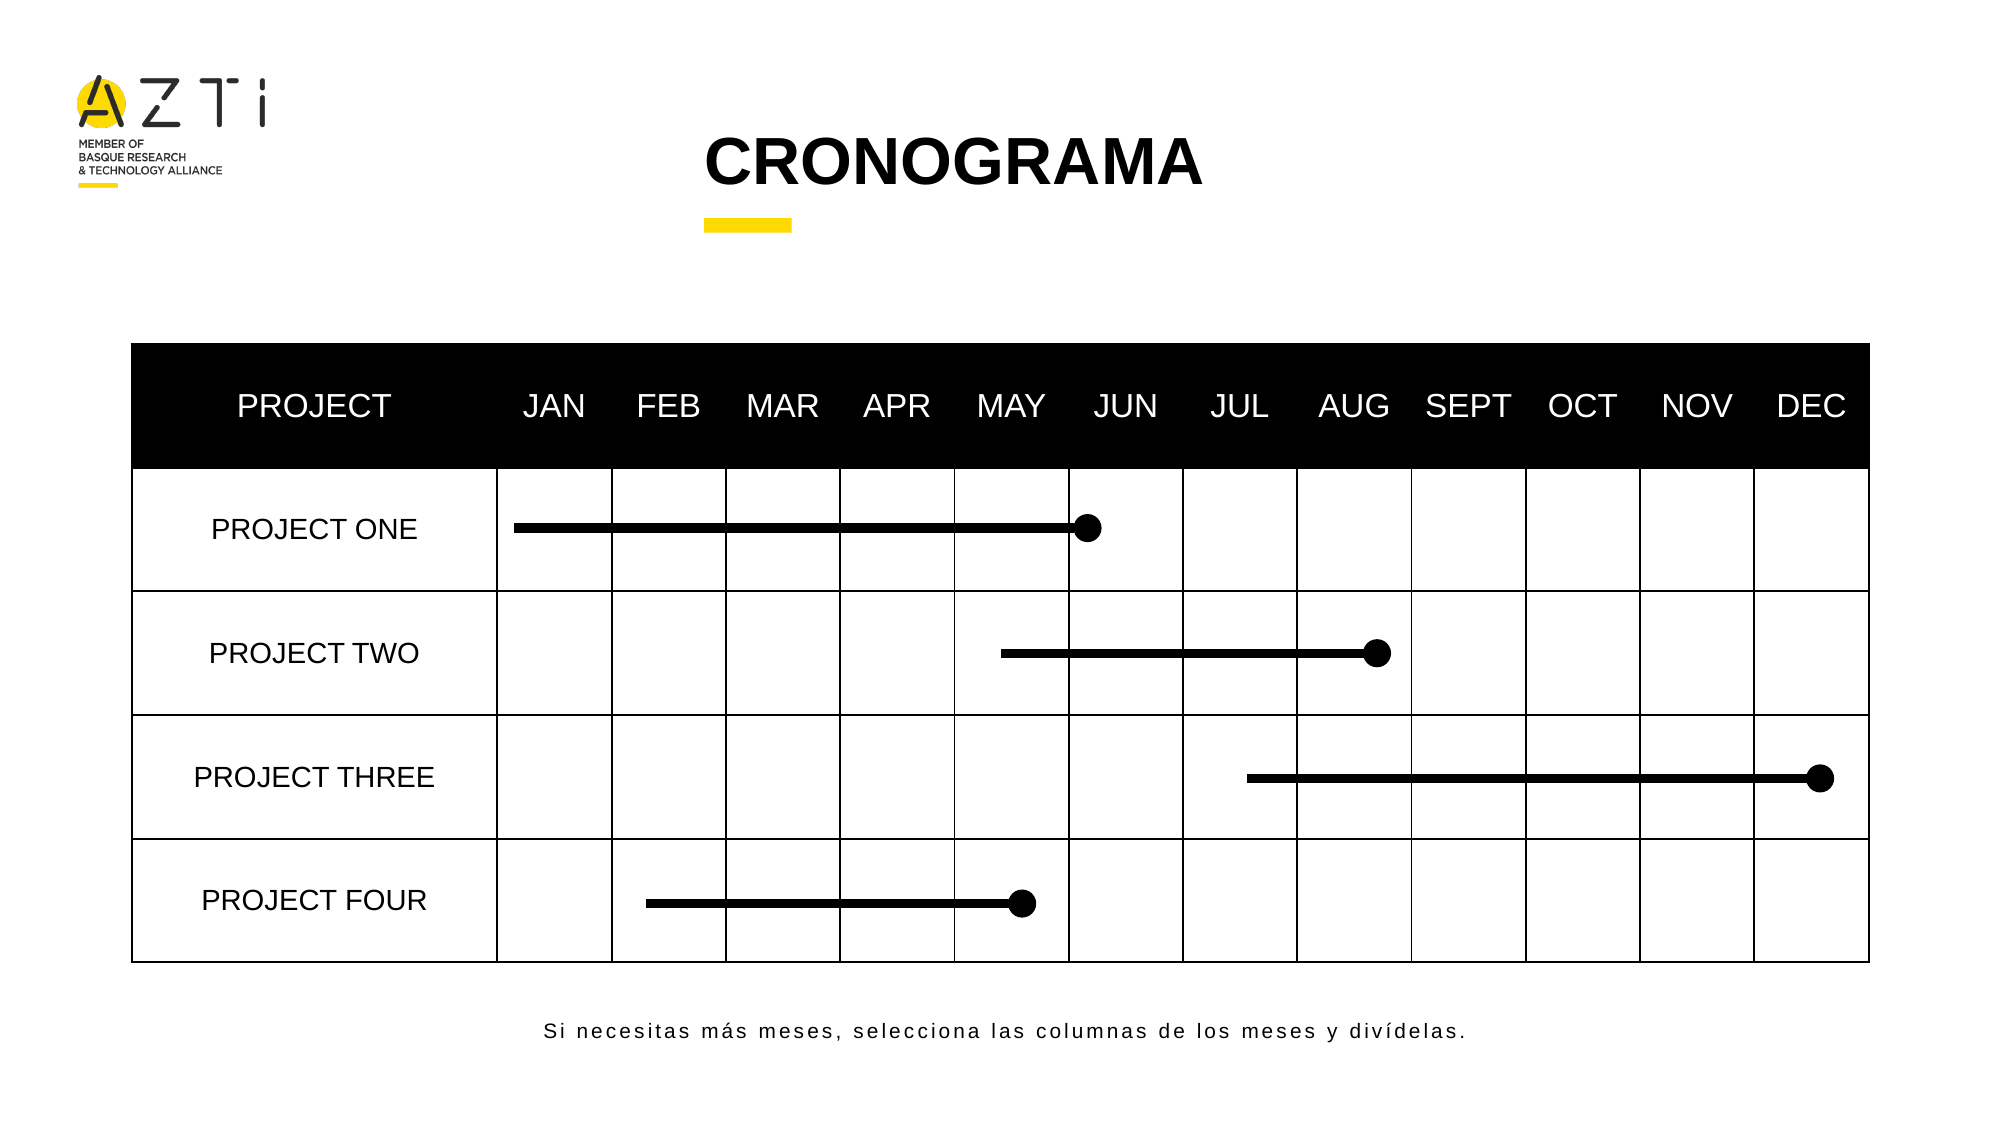

CRONOGRAMA

| PROJECT | JAN | FEB | MAR | APR | MAY | JUN | JUL | AUG | SEPT | OCT | NOV | DEC |
| --- | --- | --- | --- | --- | --- | --- | --- | --- | --- | --- | --- | --- |
| PROJECT ONE |  |  |  |  |  |  |  |  |  |  |  |  |
| PROJECT TWO |  |  |  |  |  |  |  |  |  |  |  |  |
| PROJECT THREE |  |  |  |  |  |  |  |  |  |  |  |  |
| PROJECT FOUR |  |  |  |  |  |  |  |  |  |  |  |  |

Si necesitas más meses, selecciona las columnas de los meses y divídelas.